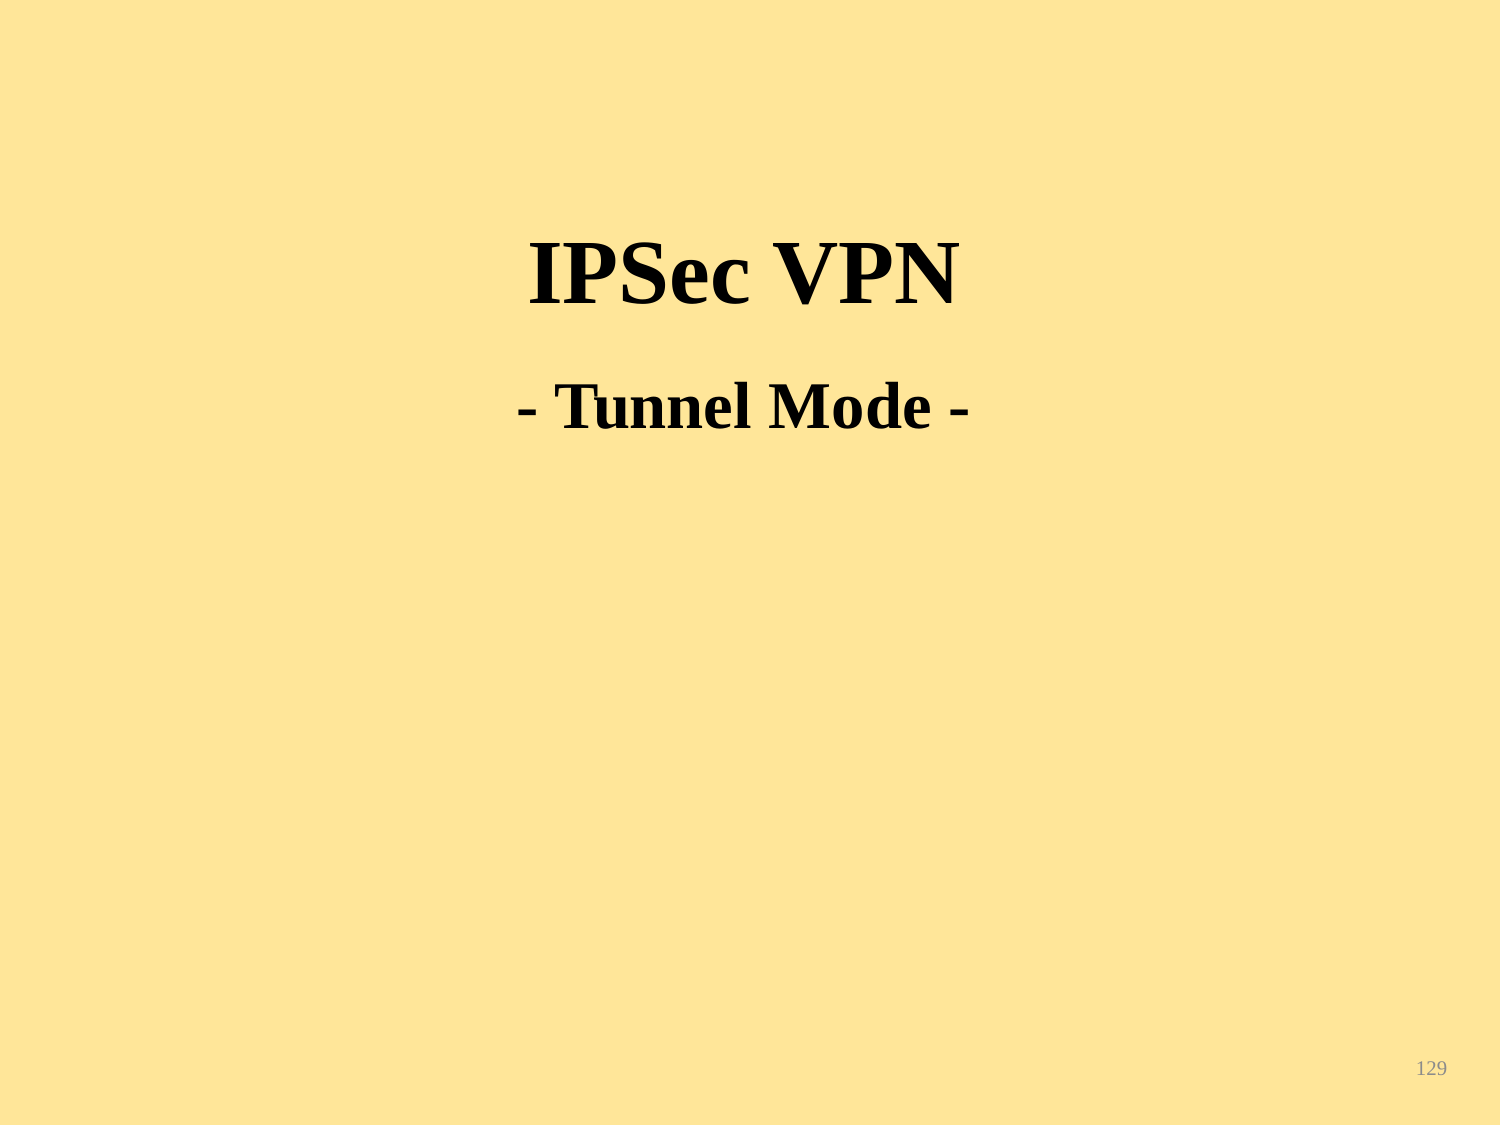

# IPSec VPN - Tunnel Mode -
129